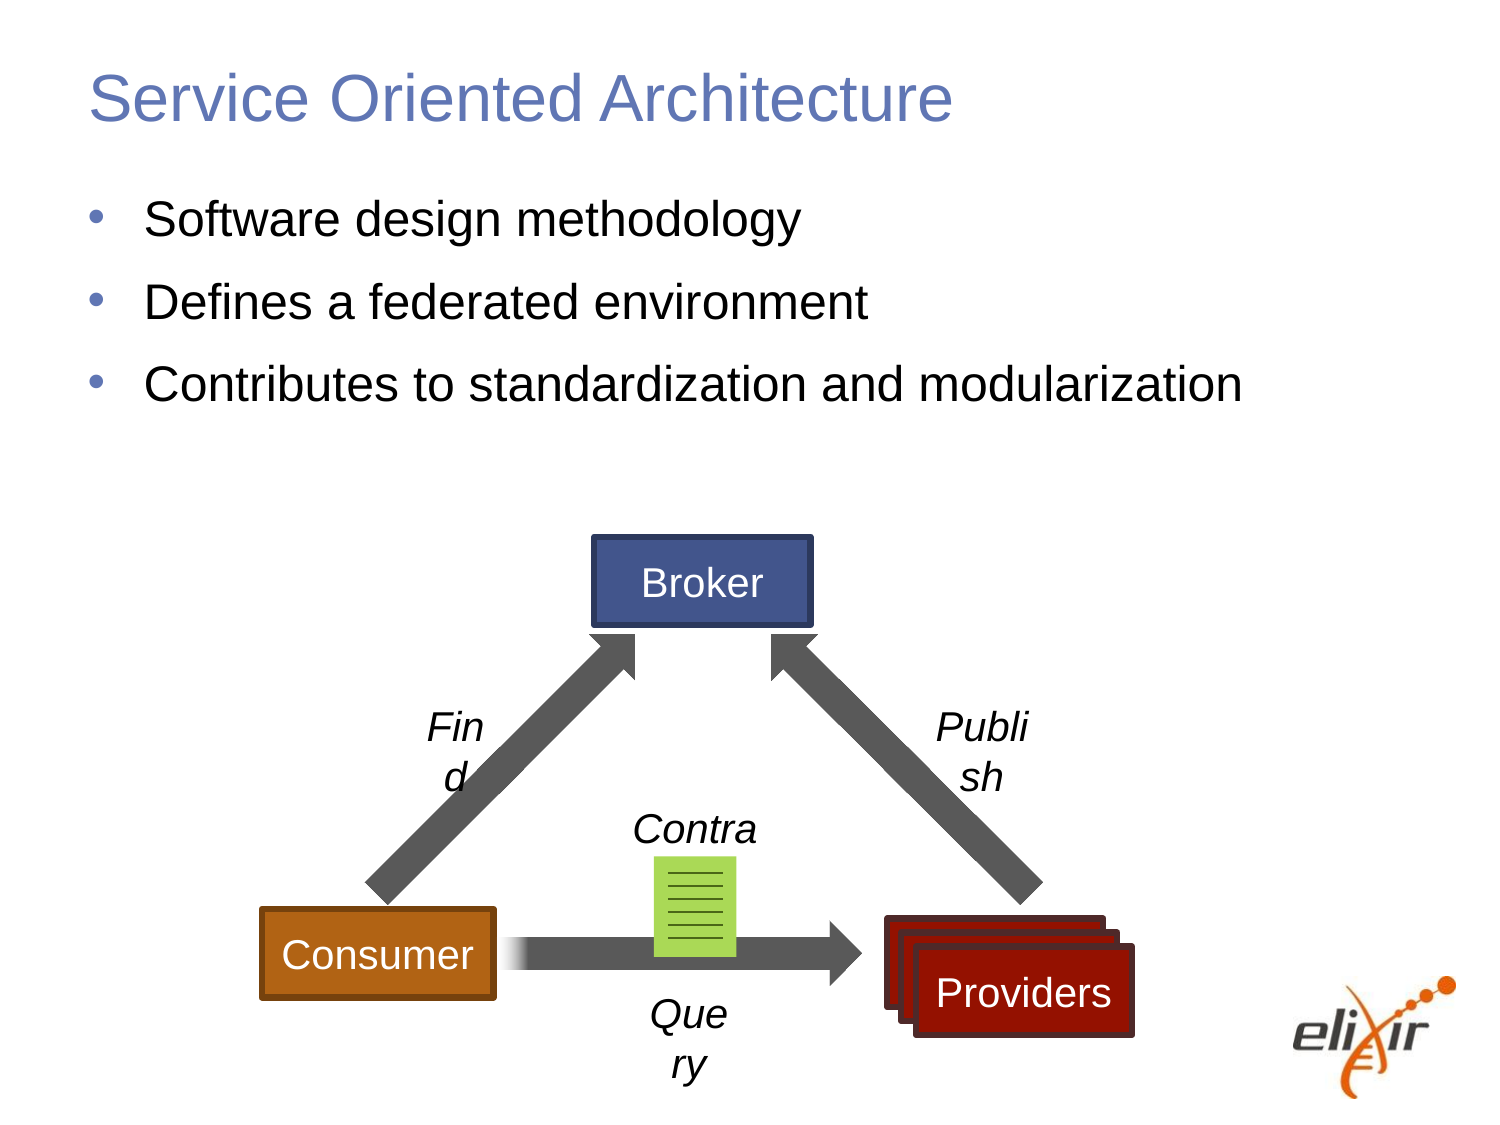

# Service Oriented Architecture
Software design methodology
Defines a federated environment
Contributes to standardization and modularization
Broker
Find
Publish

Contract

Consumer

Providers
Query